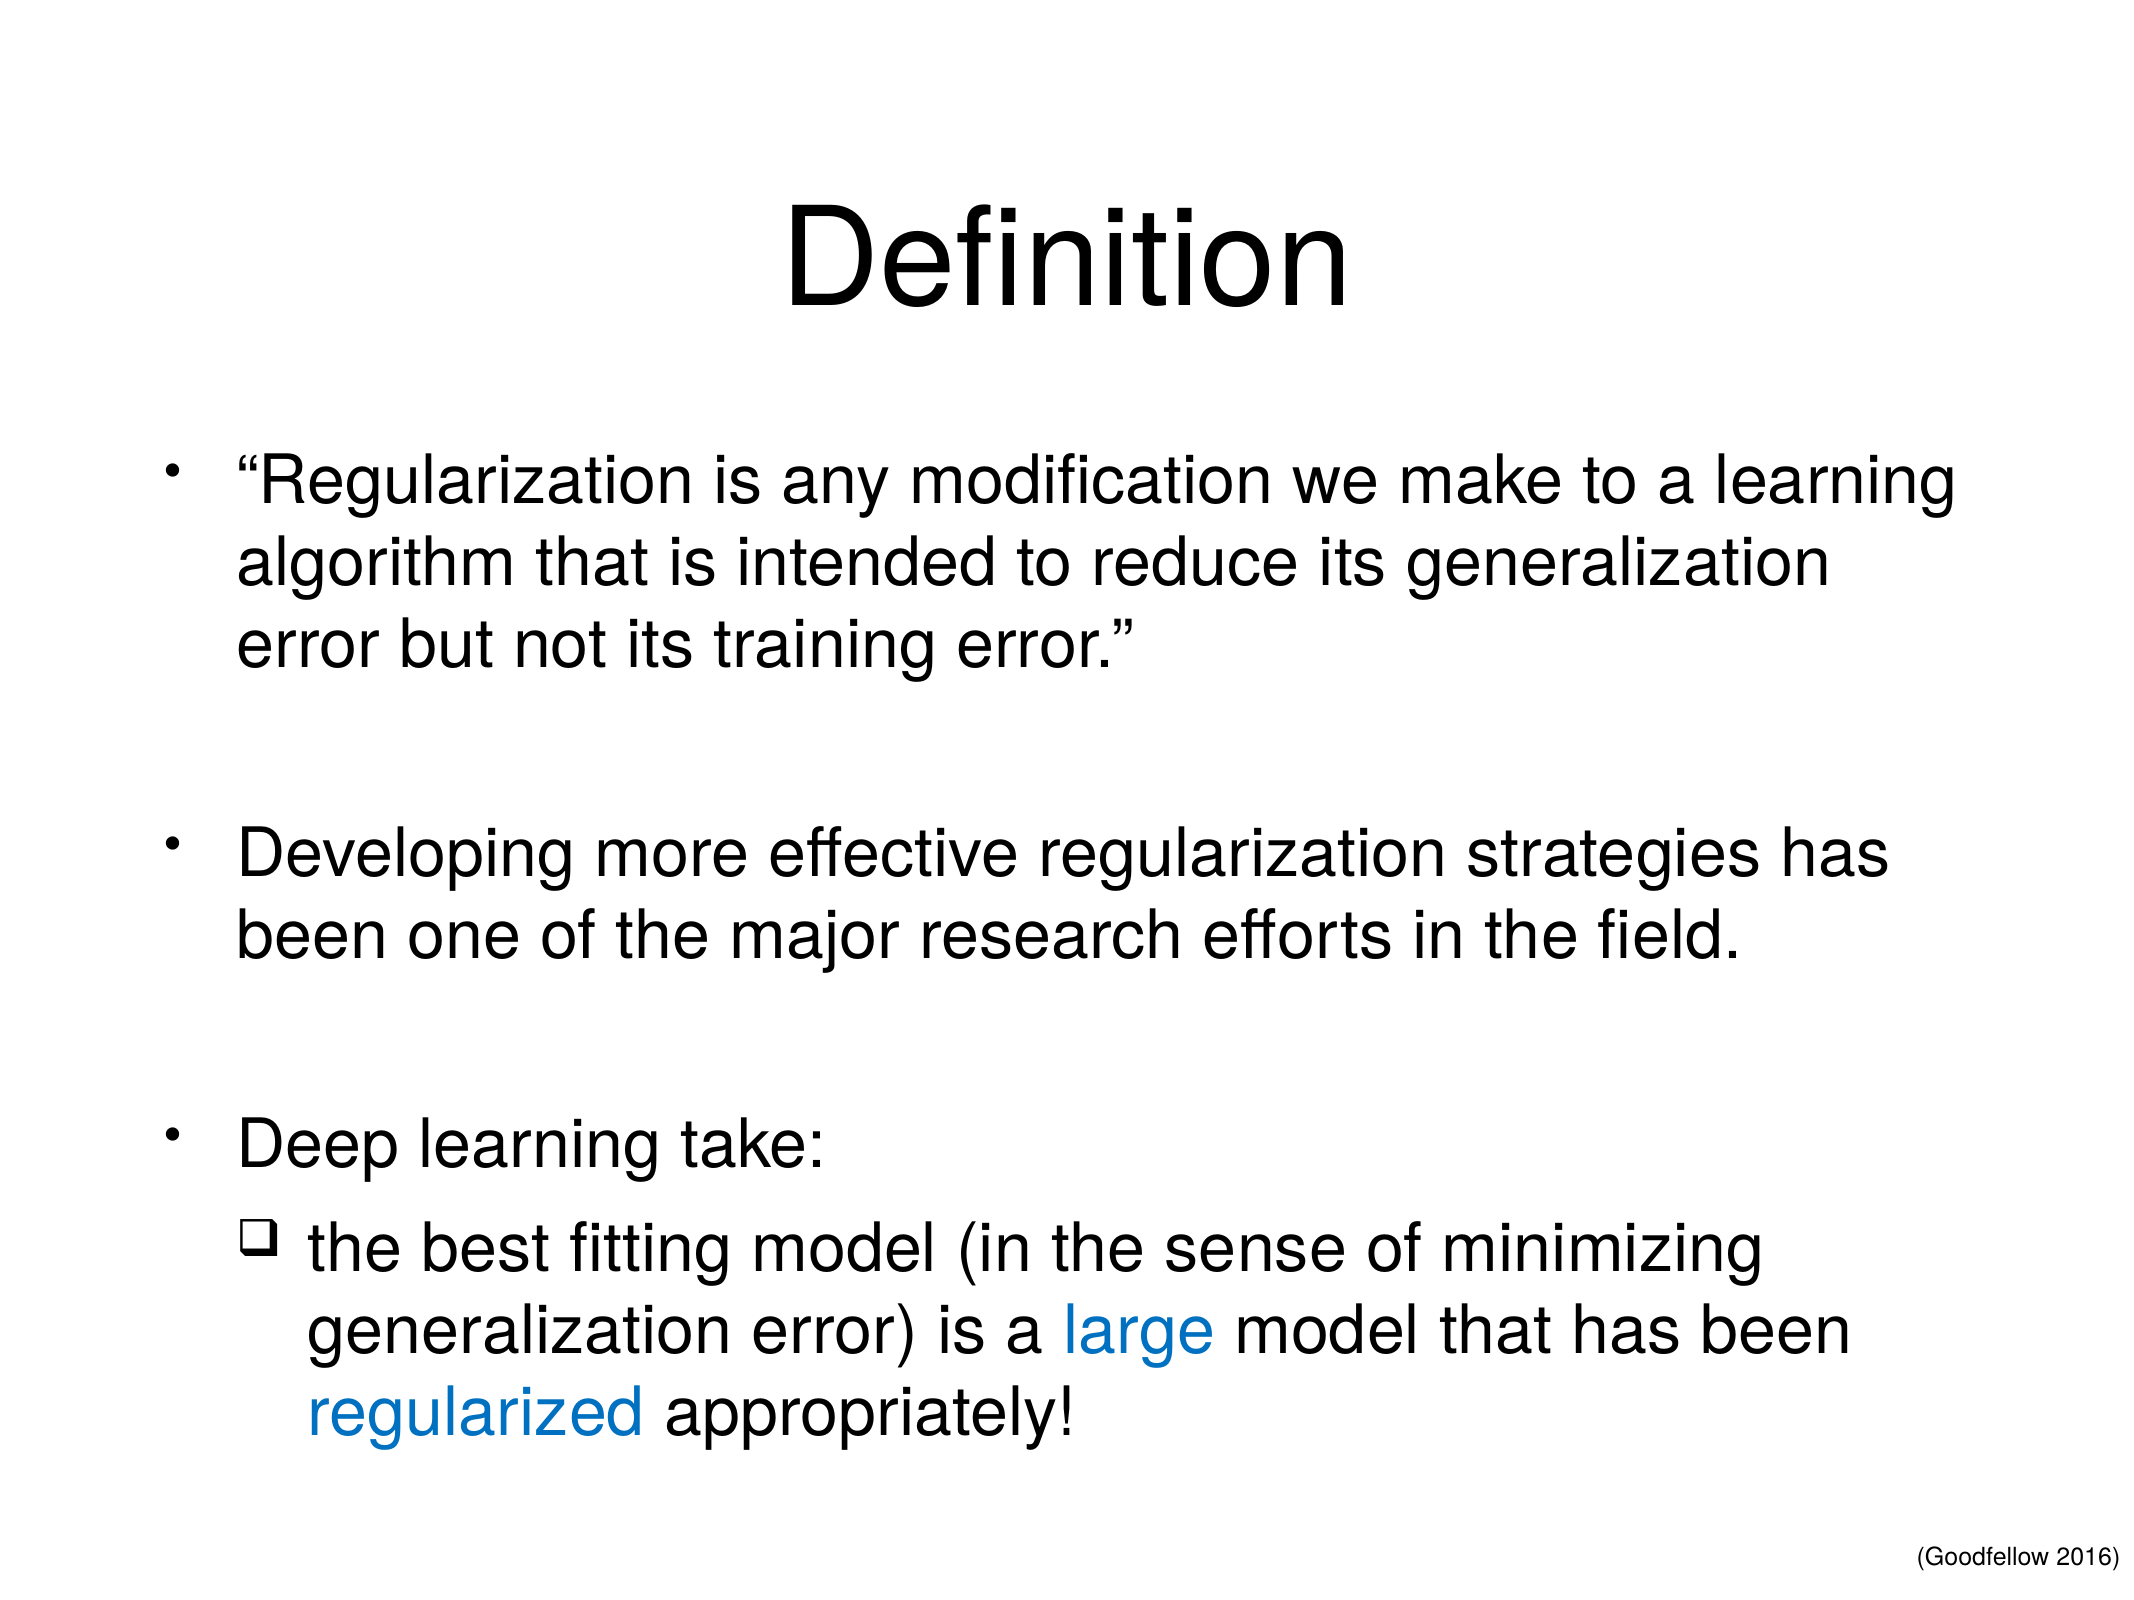

# Definition
“Regularization is any modification we make to a learning algorithm that is intended to reduce its generalization error but not its training error.”

Developing more effective regularization strategies has been one of the major research efforts in the field.

Deep learning take:
the best fitting model (in the sense of minimizing generalization error) is a large model that has been regularized appropriately!